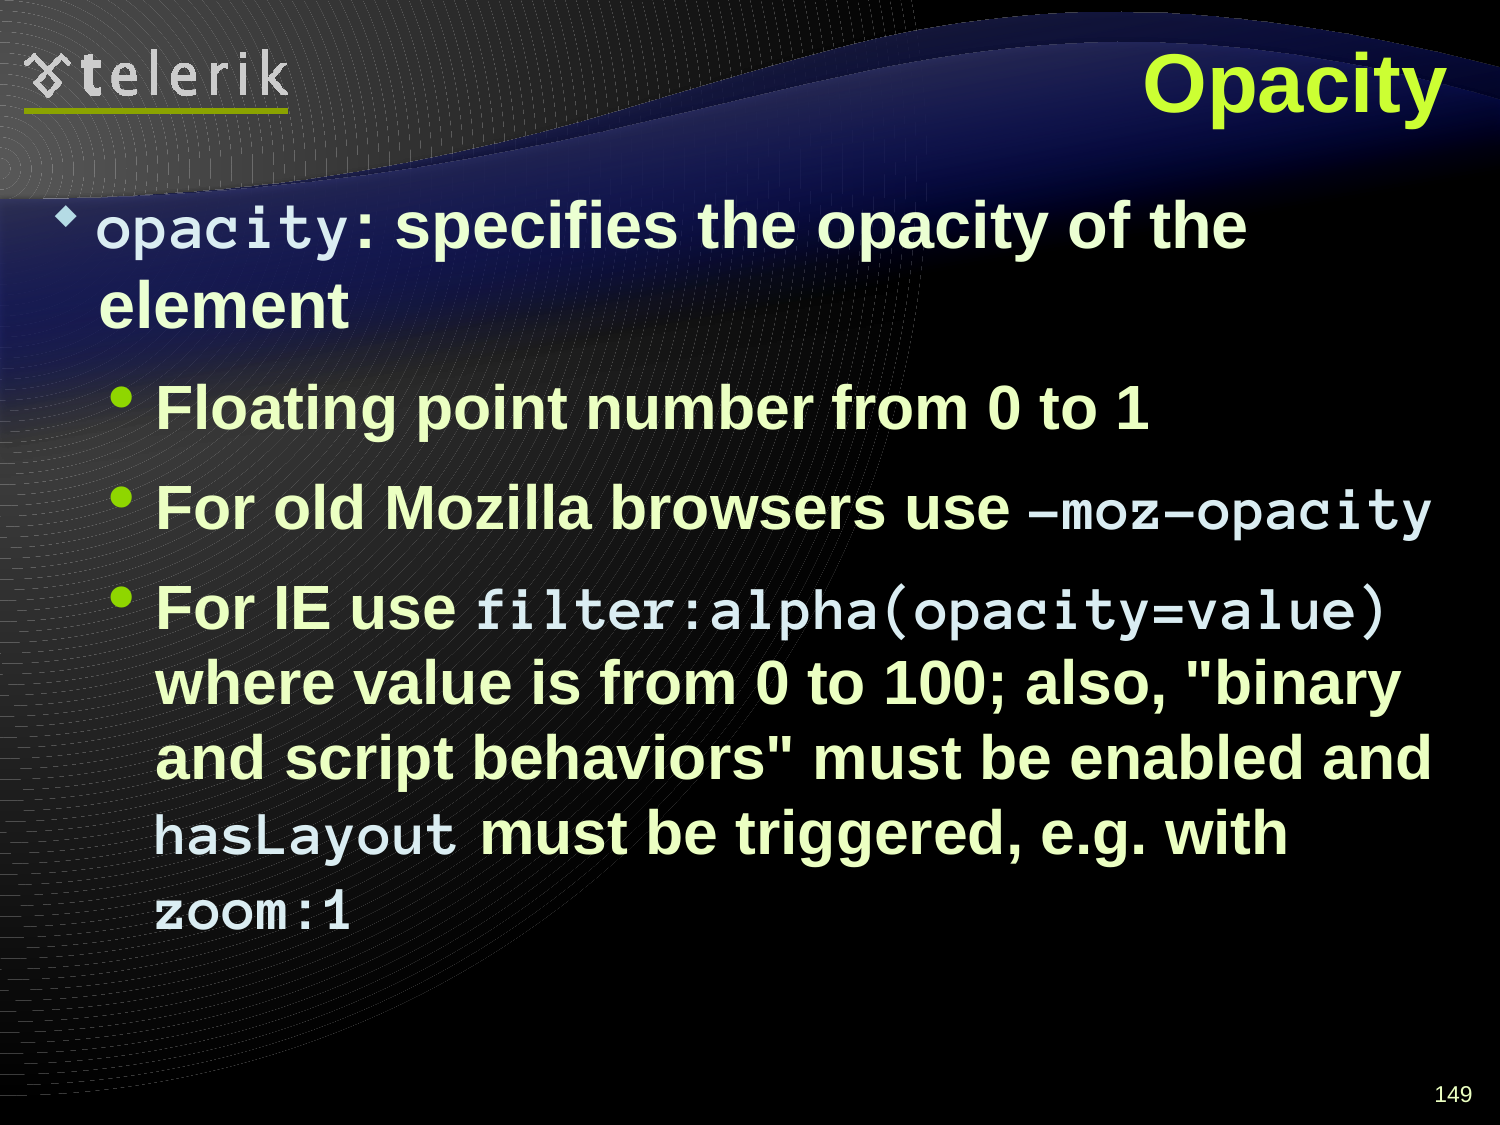

# Opacity
opacity: specifies the opacity of the element
Floating point number from 0 to 1
For old Mozilla browsers use –moz-opacity
For IE use filter:alpha(opacity=value) where value is from 0 to 100; also, "binary and script behaviors" must be enabled and hasLayout must be triggered, e.g. with zoom:1
149